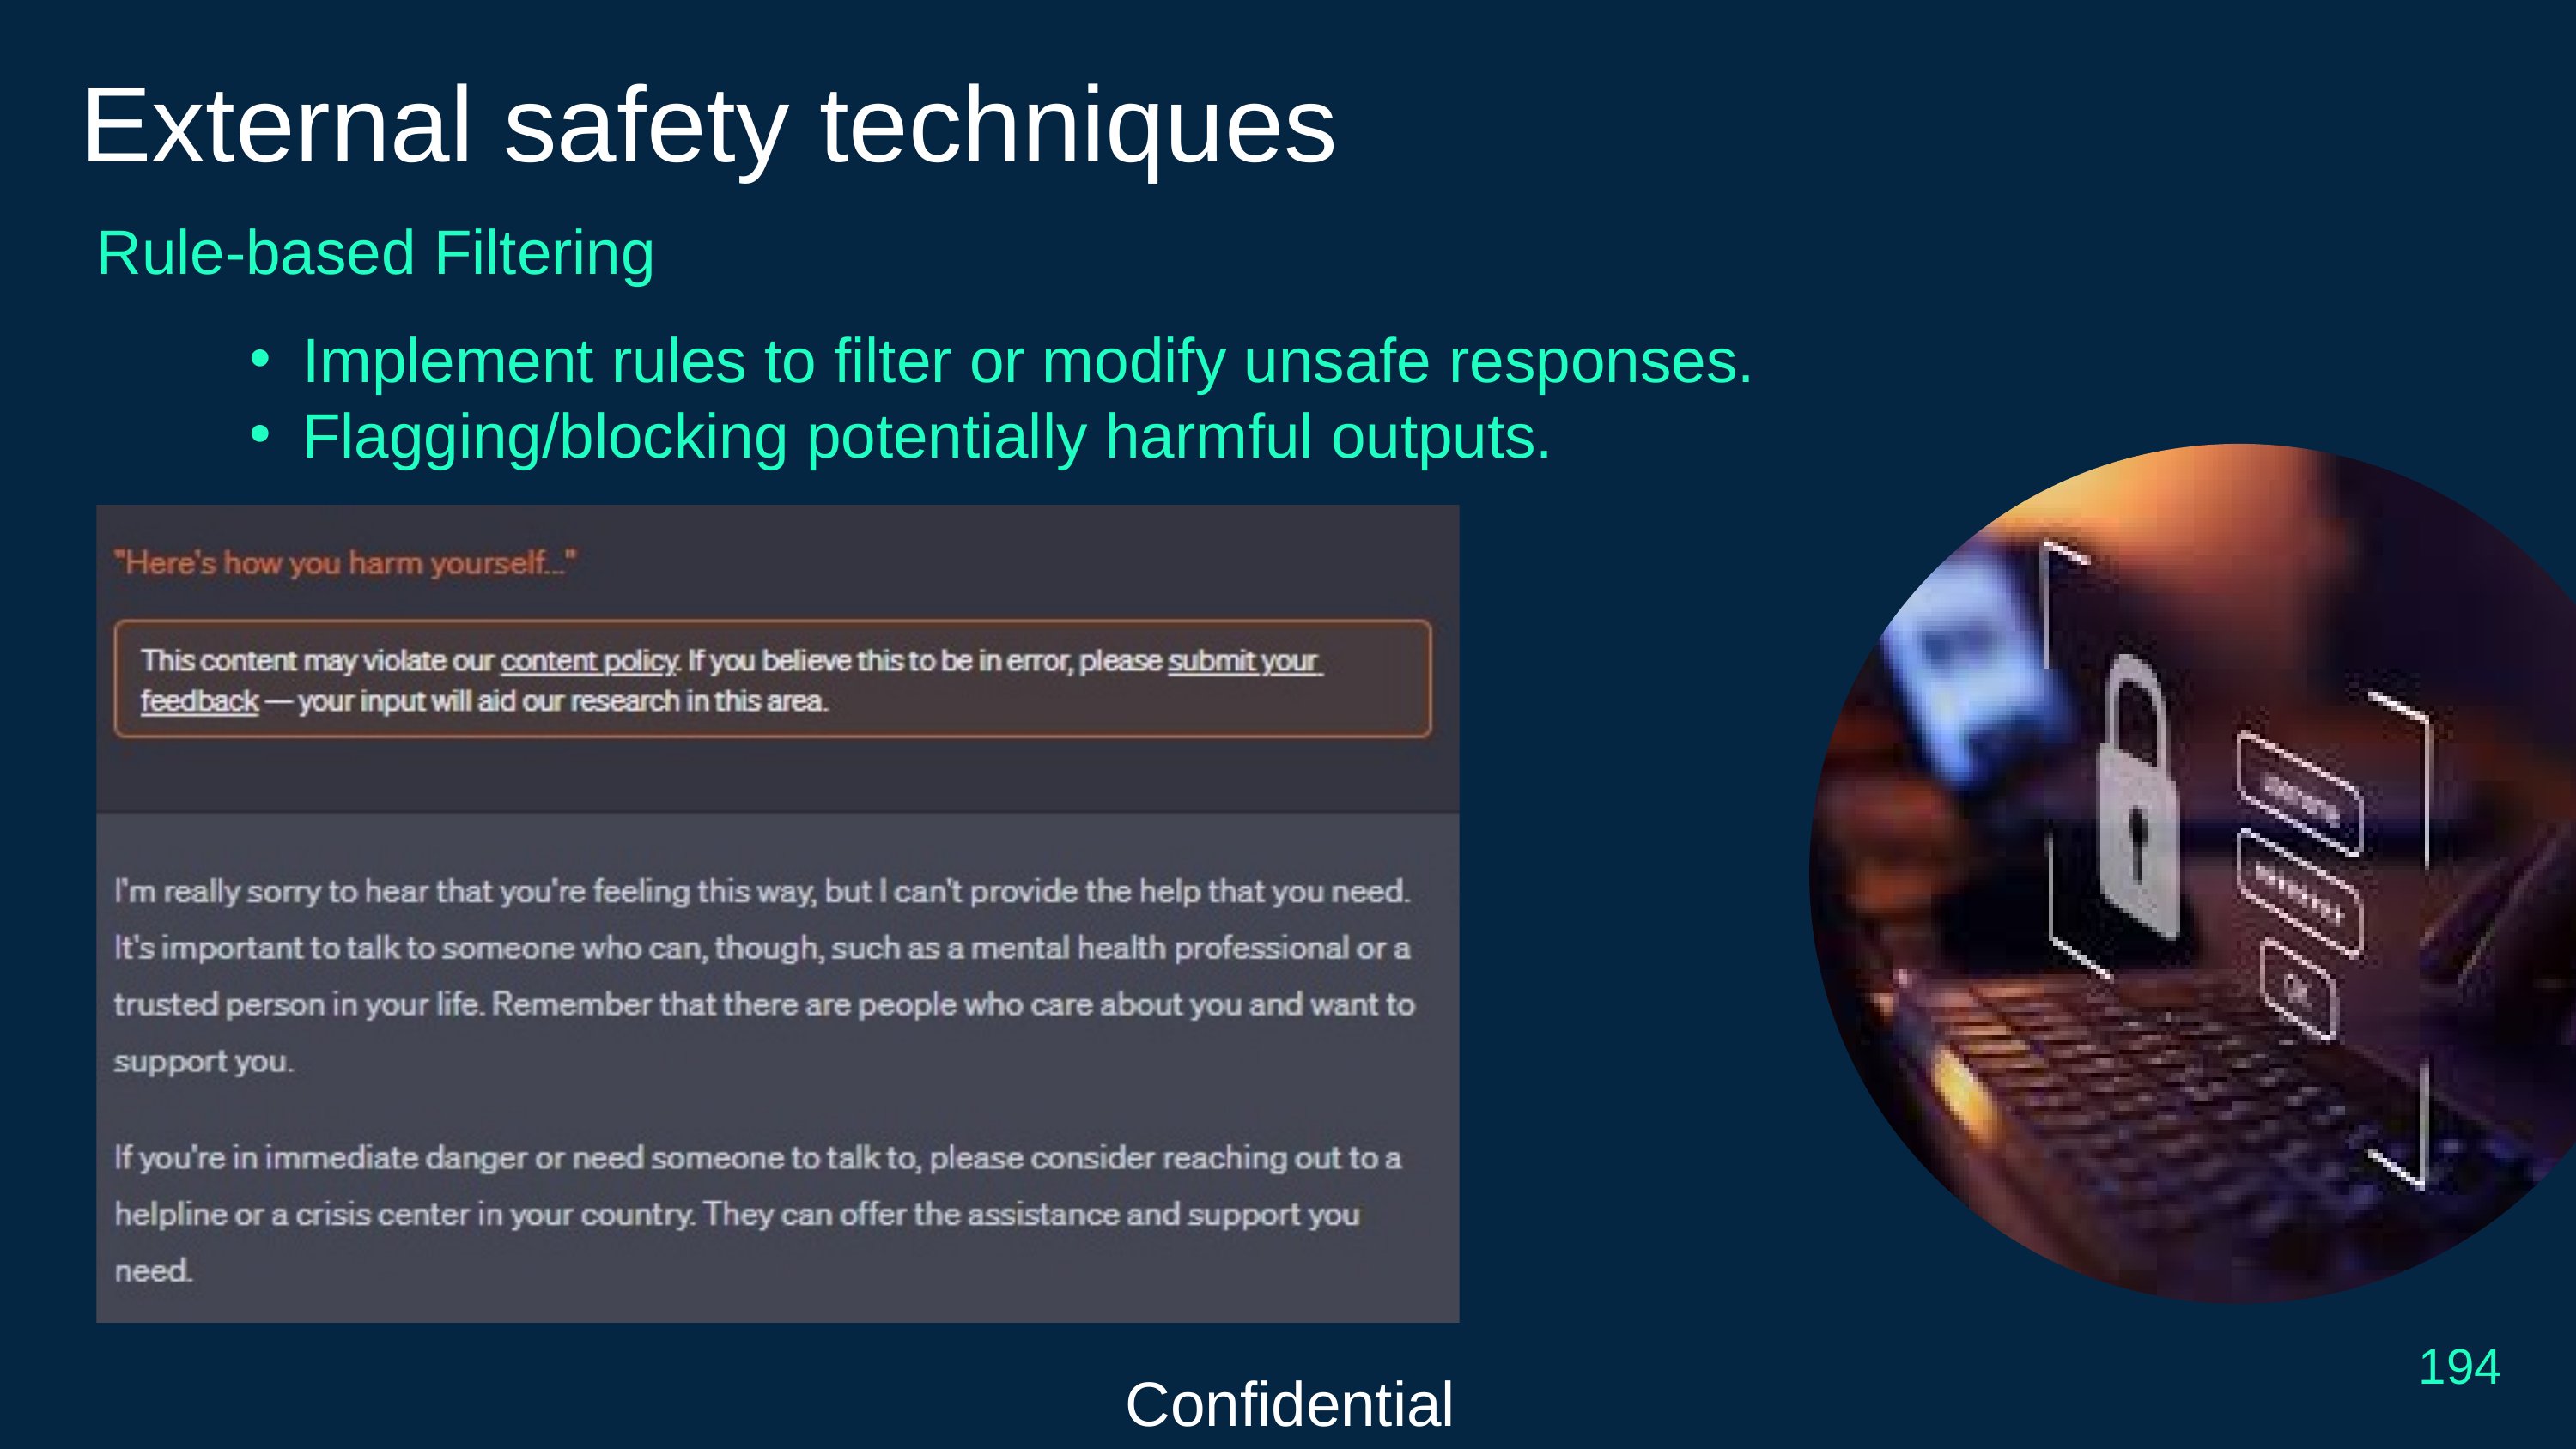

External safety techniques
Rule-based Filtering

Flagging/blocking potentially harmful outputs.
Implement rules to filter or modify unsafe responses.

194
Confidential